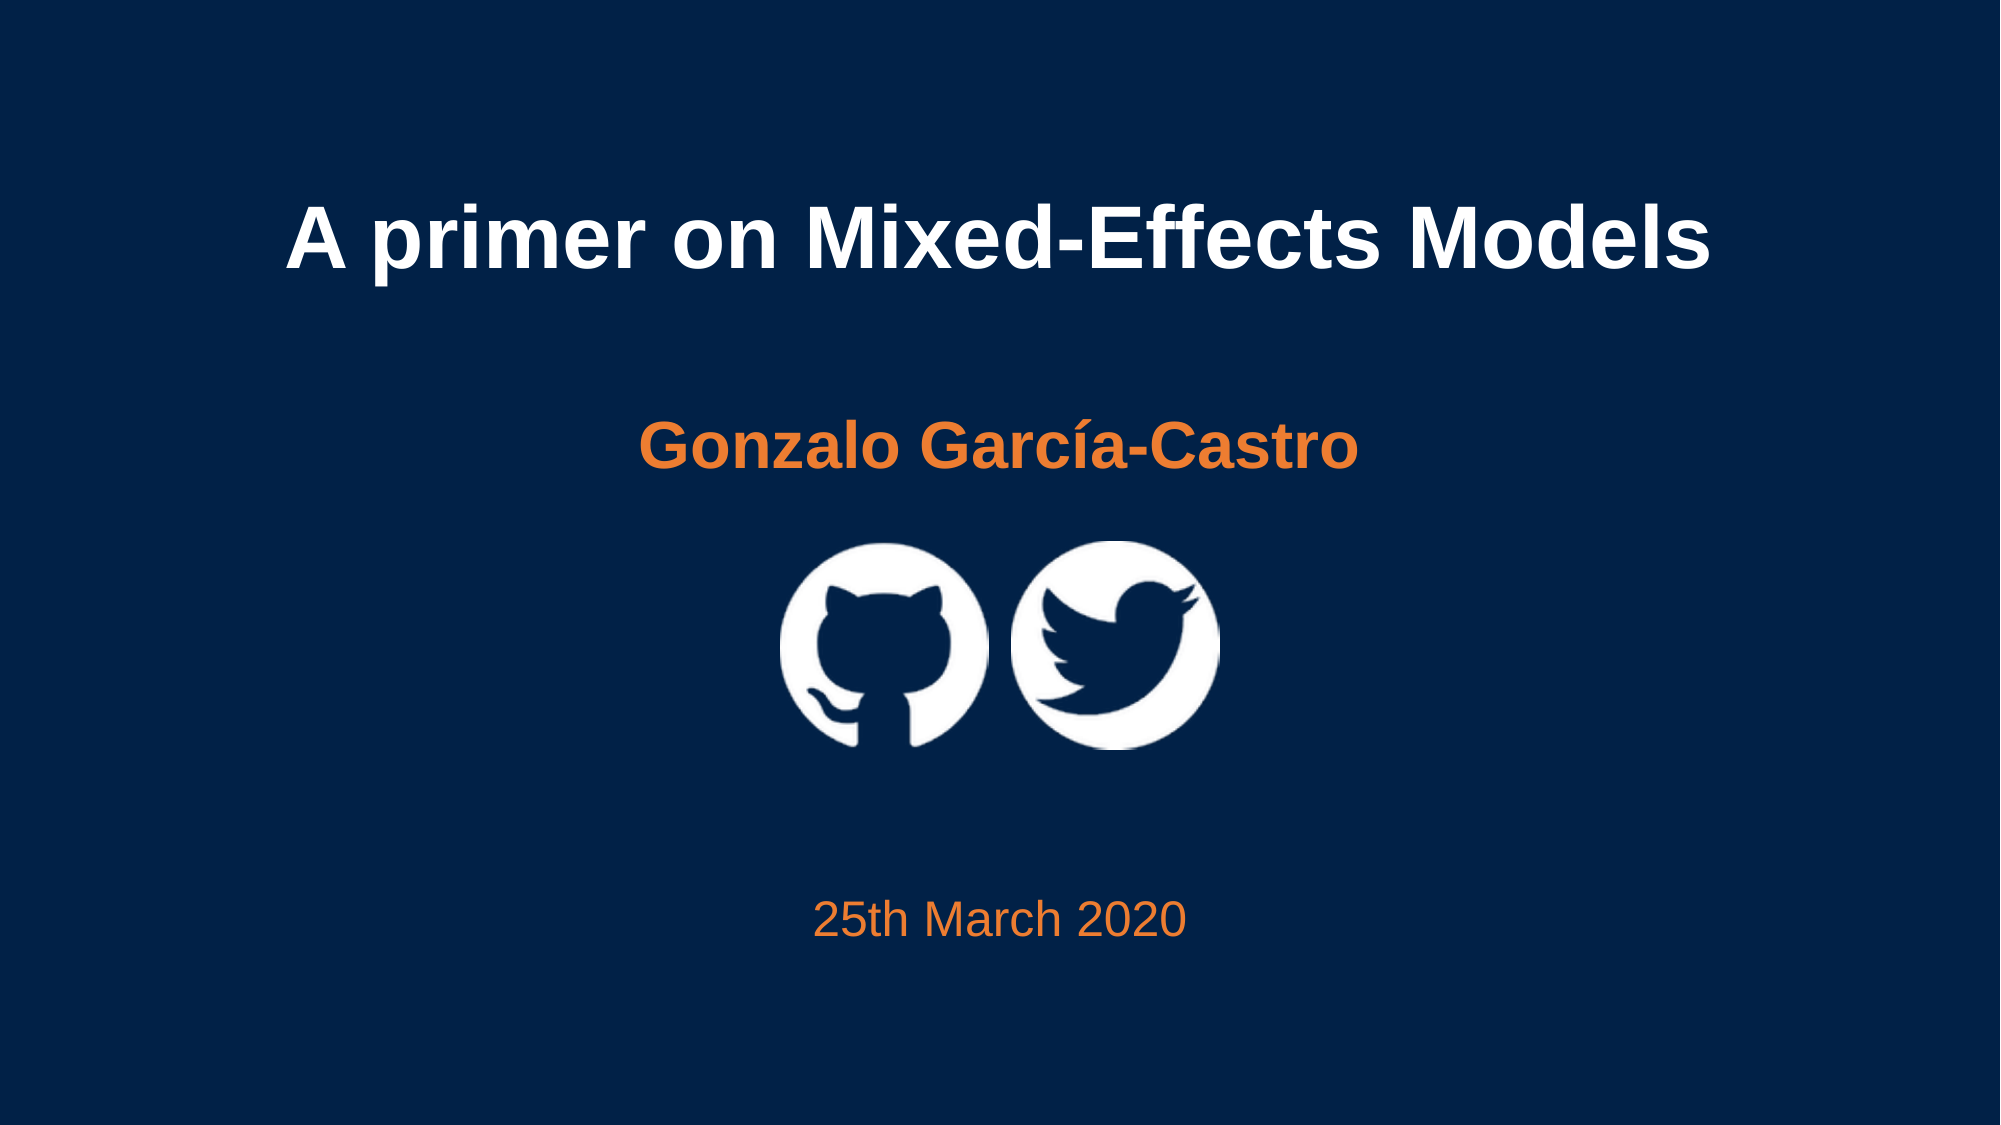

# A primer on Mixed-Effects Models
Gonzalo García-Castro

25th March 2020